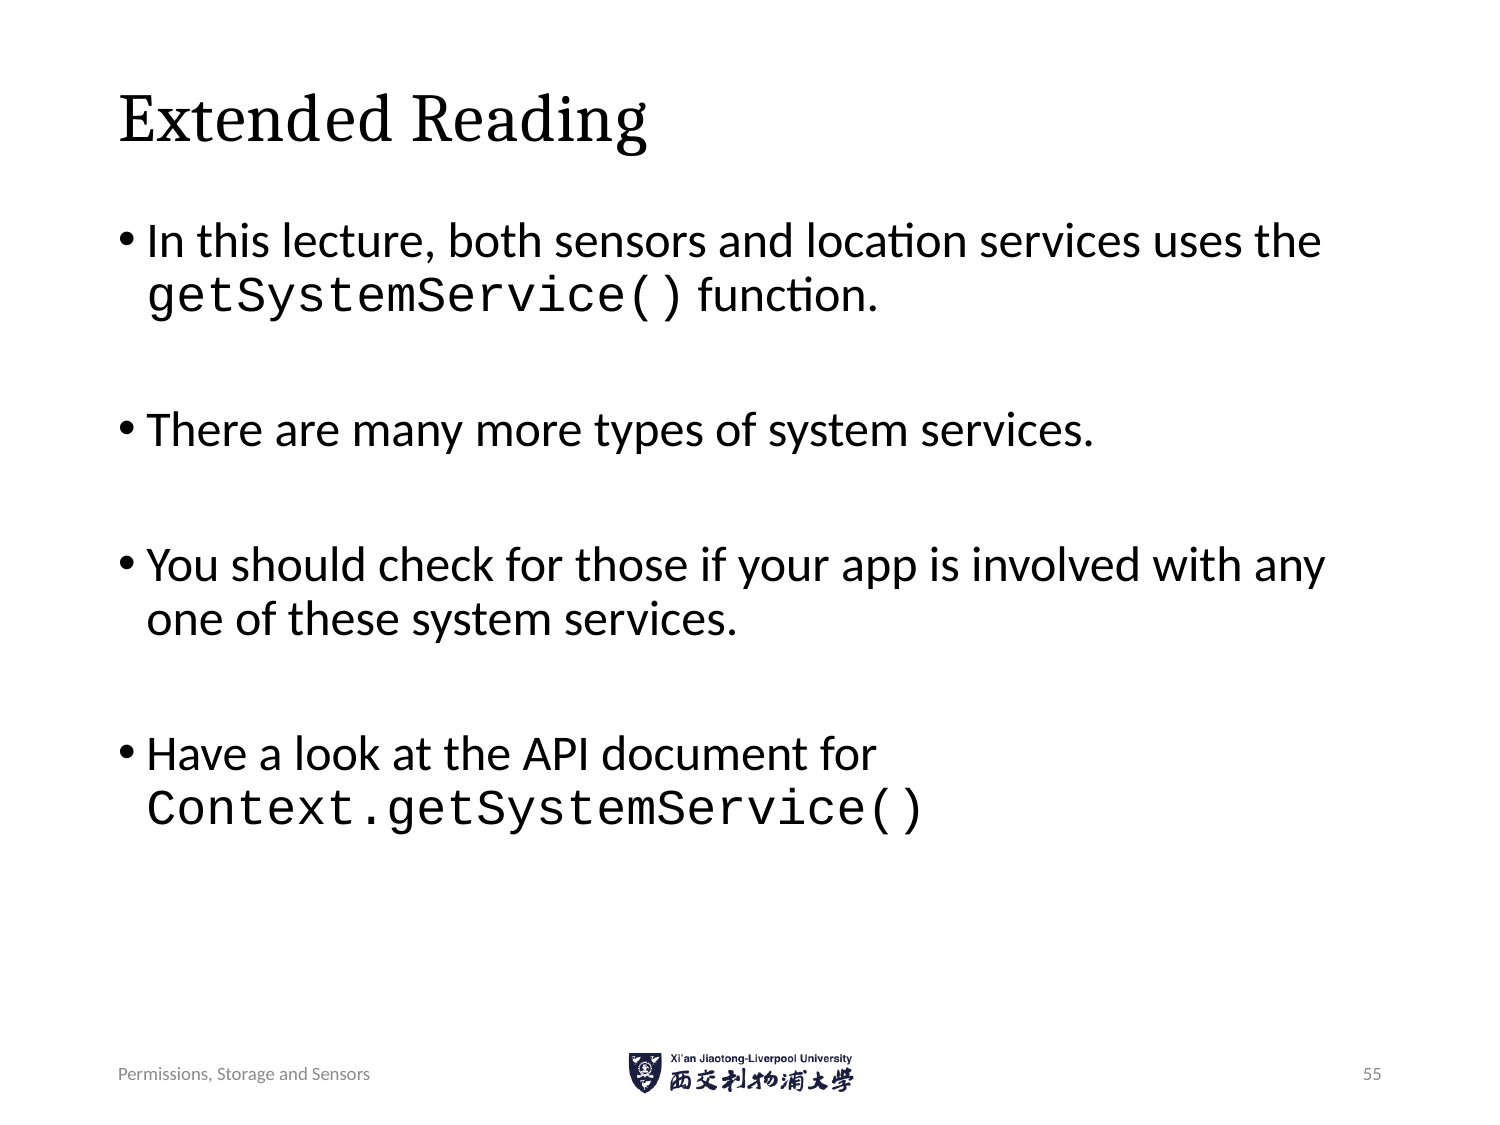

# Extended Reading
In this lecture, both sensors and location services uses the getSystemService() function.

There are many more types of system services.

You should check for those if your app is involved with any one of these system services.

Have a look at the API document for Context.getSystemService()
Permissions, Storage and Sensors
55